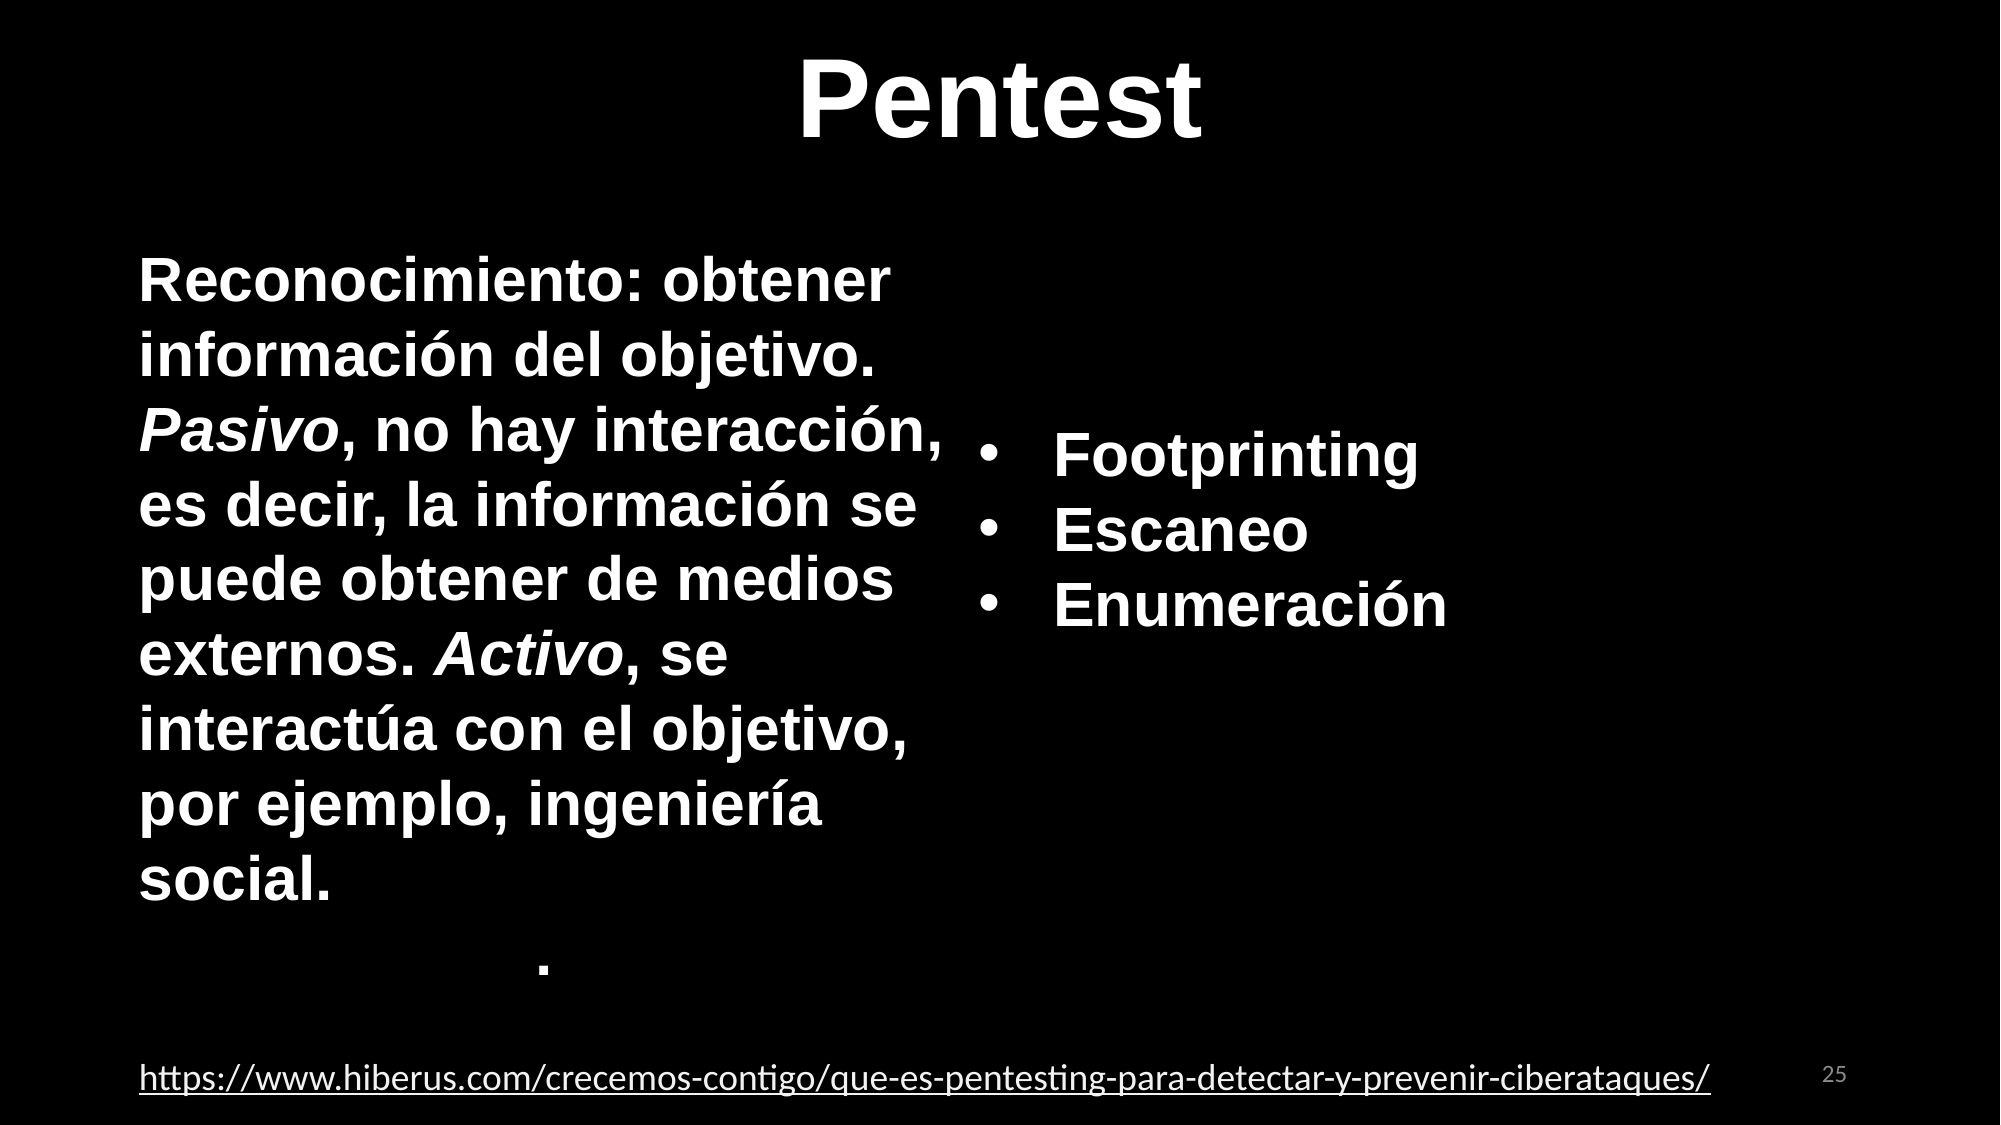

Pentest
Reconocimiento: obtener información del objetivo. Pasivo, no hay interacción, es decir, la información se puede obtener de medios externos. Activo, se interactúa con el objetivo, por ejemplo, ingeniería social.
.

Footprinting
Escaneo
Enumeración

25
https://www.hiberus.com/crecemos-contigo/que-es-pentesting-para-detectar-y-prevenir-ciberataques/